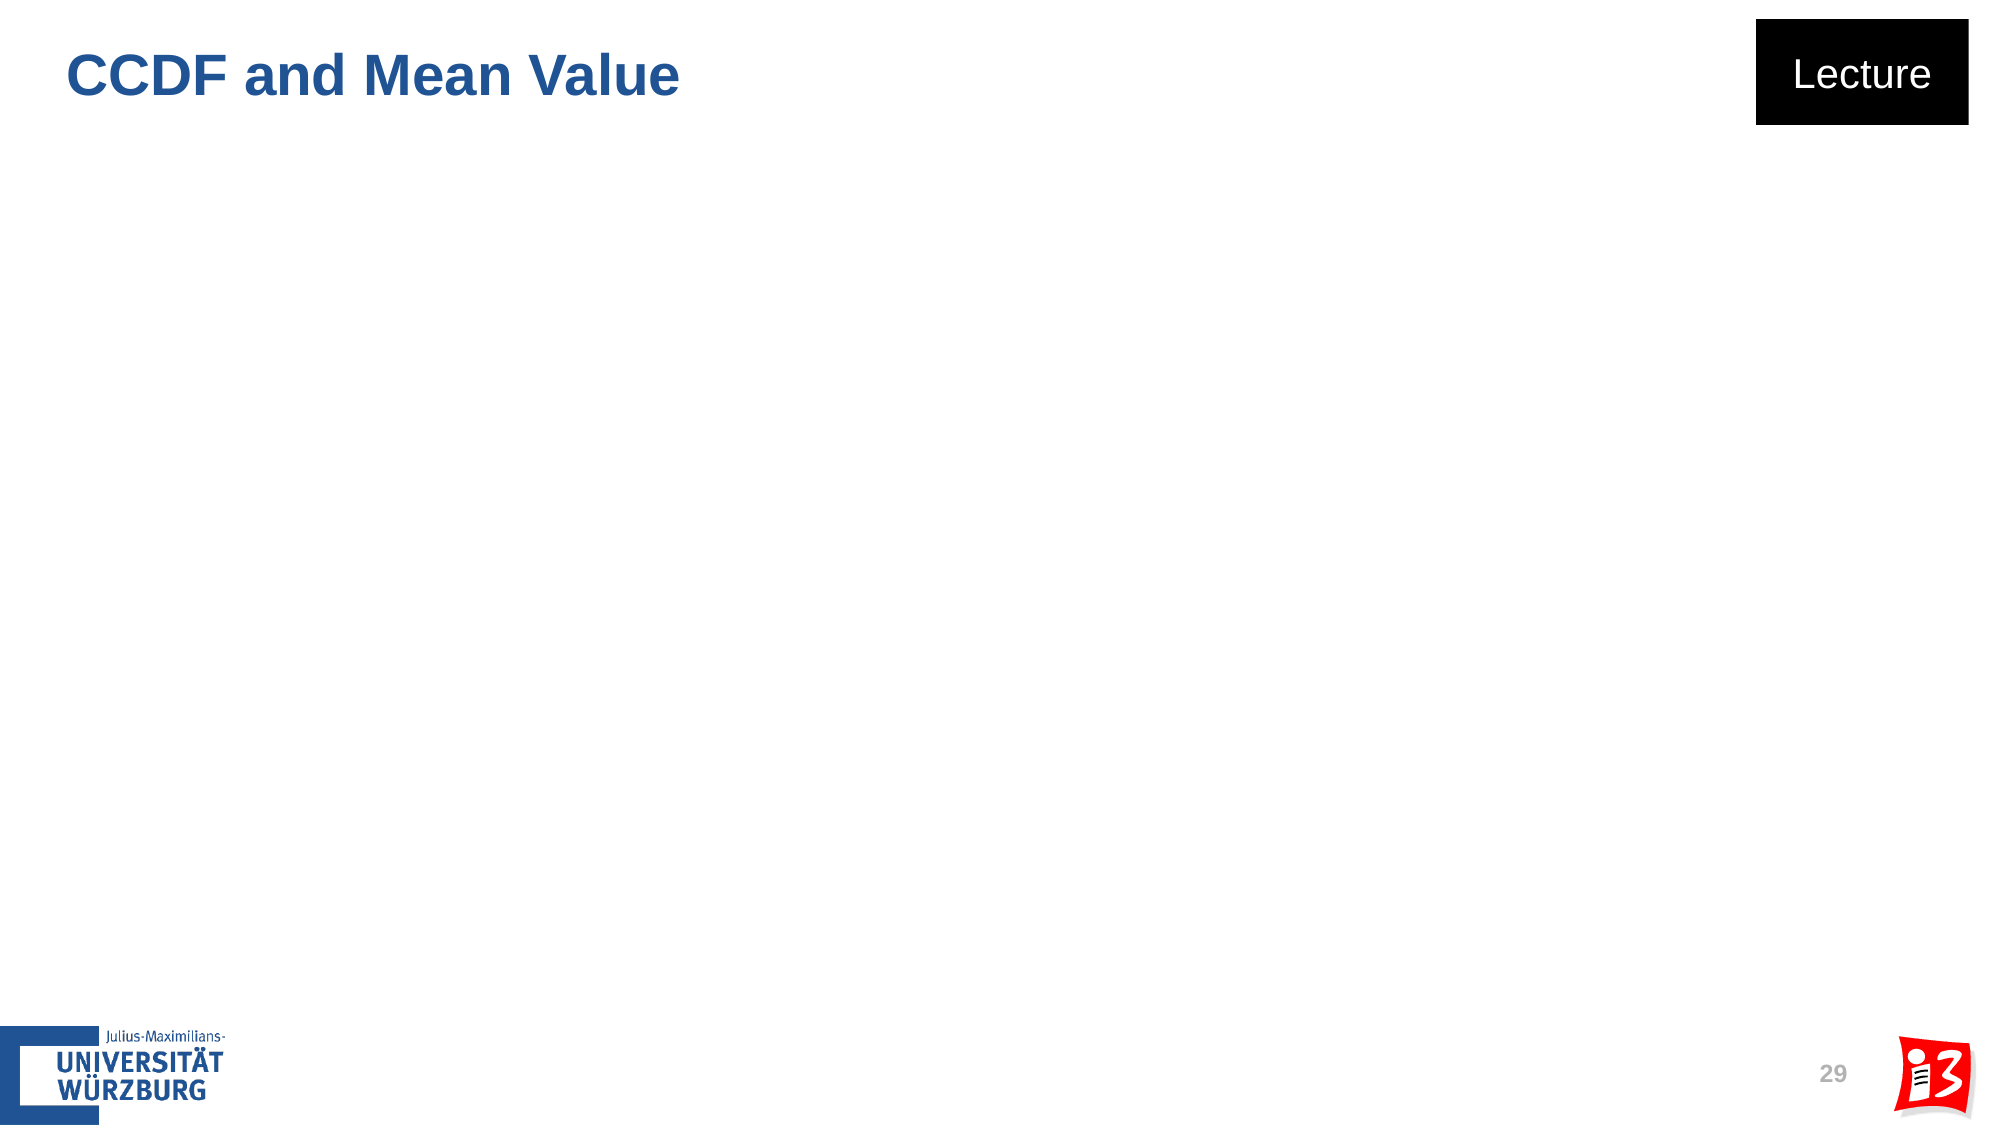

# CCDF and Mean Value
Lecture

29